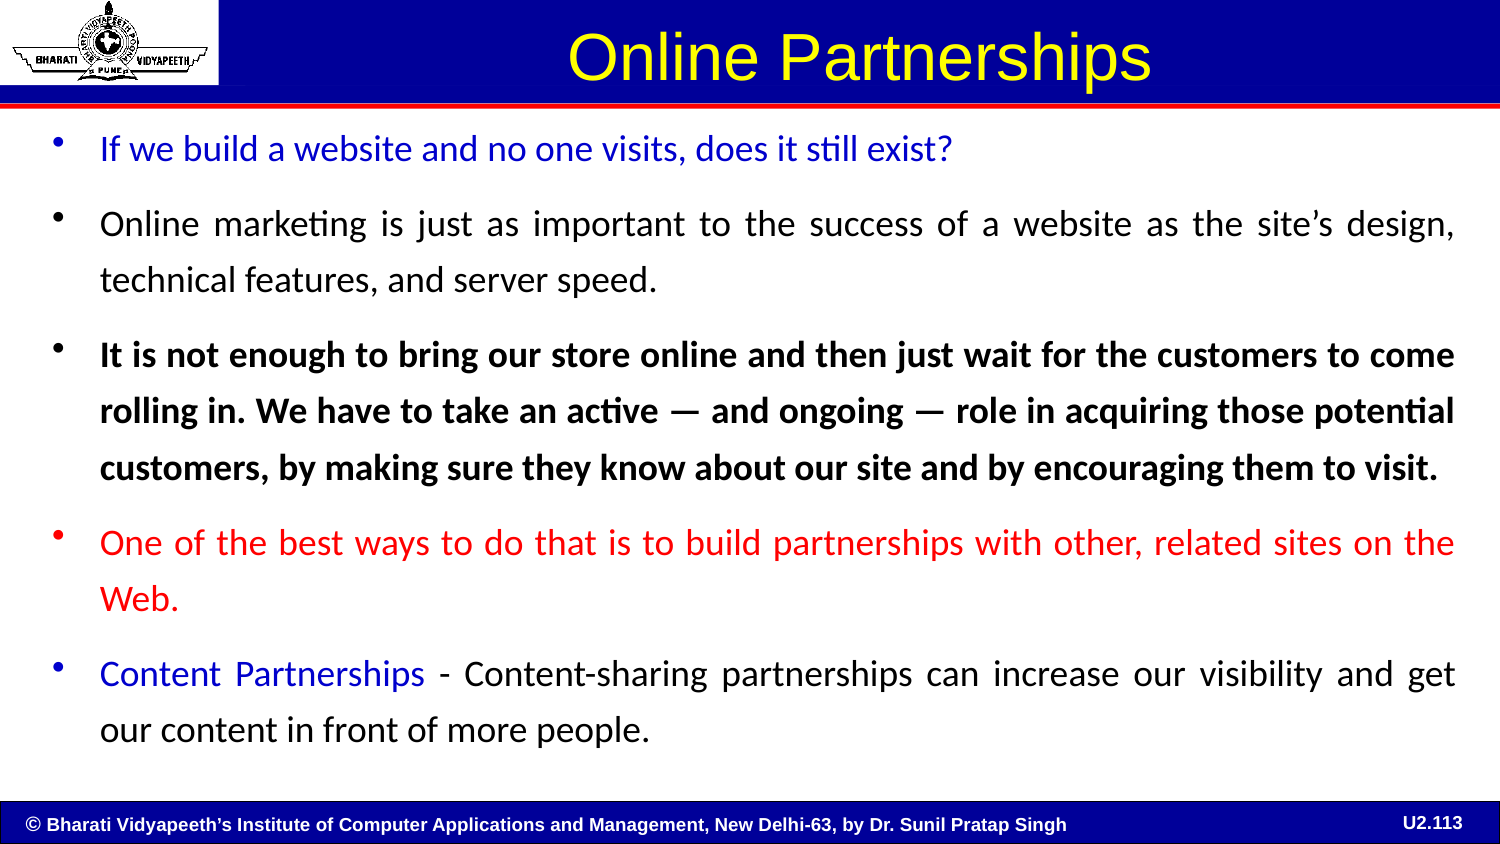

# Online Partnerships
If we build a website and no one visits, does it still exist?
Online marketing is just as important to the success of a website as the site’s design, technical features, and server speed.
It is not enough to bring our store online and then just wait for the customers to come rolling in. We have to take an active — and ongoing — role in acquiring those potential customers, by making sure they know about our site and by encouraging them to visit.
One of the best ways to do that is to build partnerships with other, related sites on the Web.
Content Partnerships - Content-sharing partnerships can increase our visibility and get our content in front of more people.